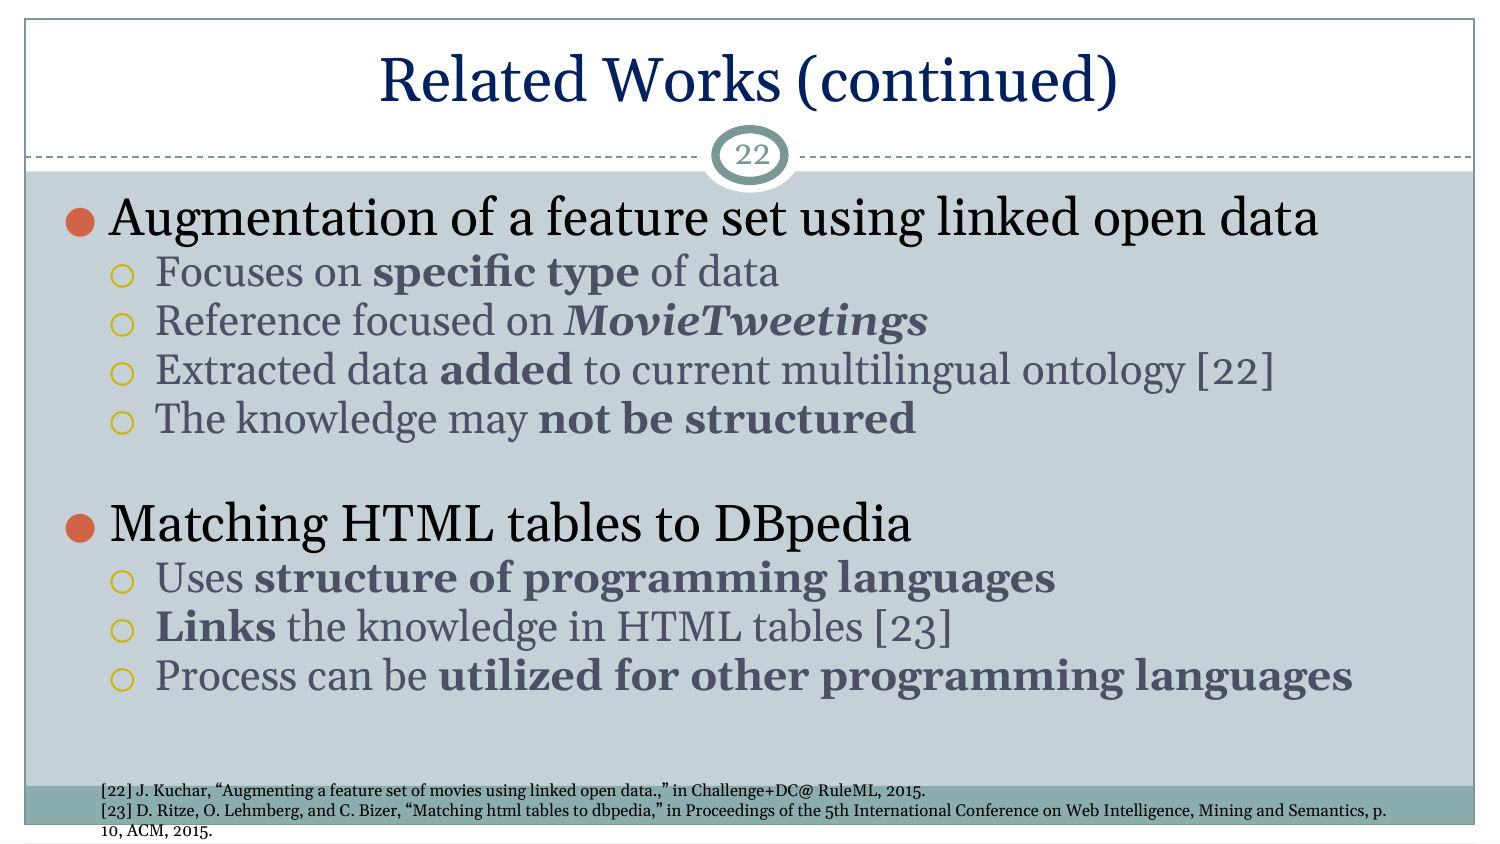

# Related Works (continued)
22
Augmentation of a feature set using linked open data
Focuses on specific type of data
Reference focused on MovieTweetings
Extracted data added to current multilingual ontology [22]
The knowledge may not be structured

Matching HTML tables to DBpedia
Uses structure of programming languages
Links the knowledge in HTML tables [23]
Process can be utilized for other programming languages
[22] J. Kuchar, “Augmenting a feature set of movies using linked open data.,” in Challenge+DC@ RuleML, 2015.
[23] D. Ritze, O. Lehmberg, and C. Bizer, “Matching html tables to dbpedia,” in Proceedings of the 5th International Conference on Web Intelligence, Mining and Semantics, p. 10, ACM, 2015.